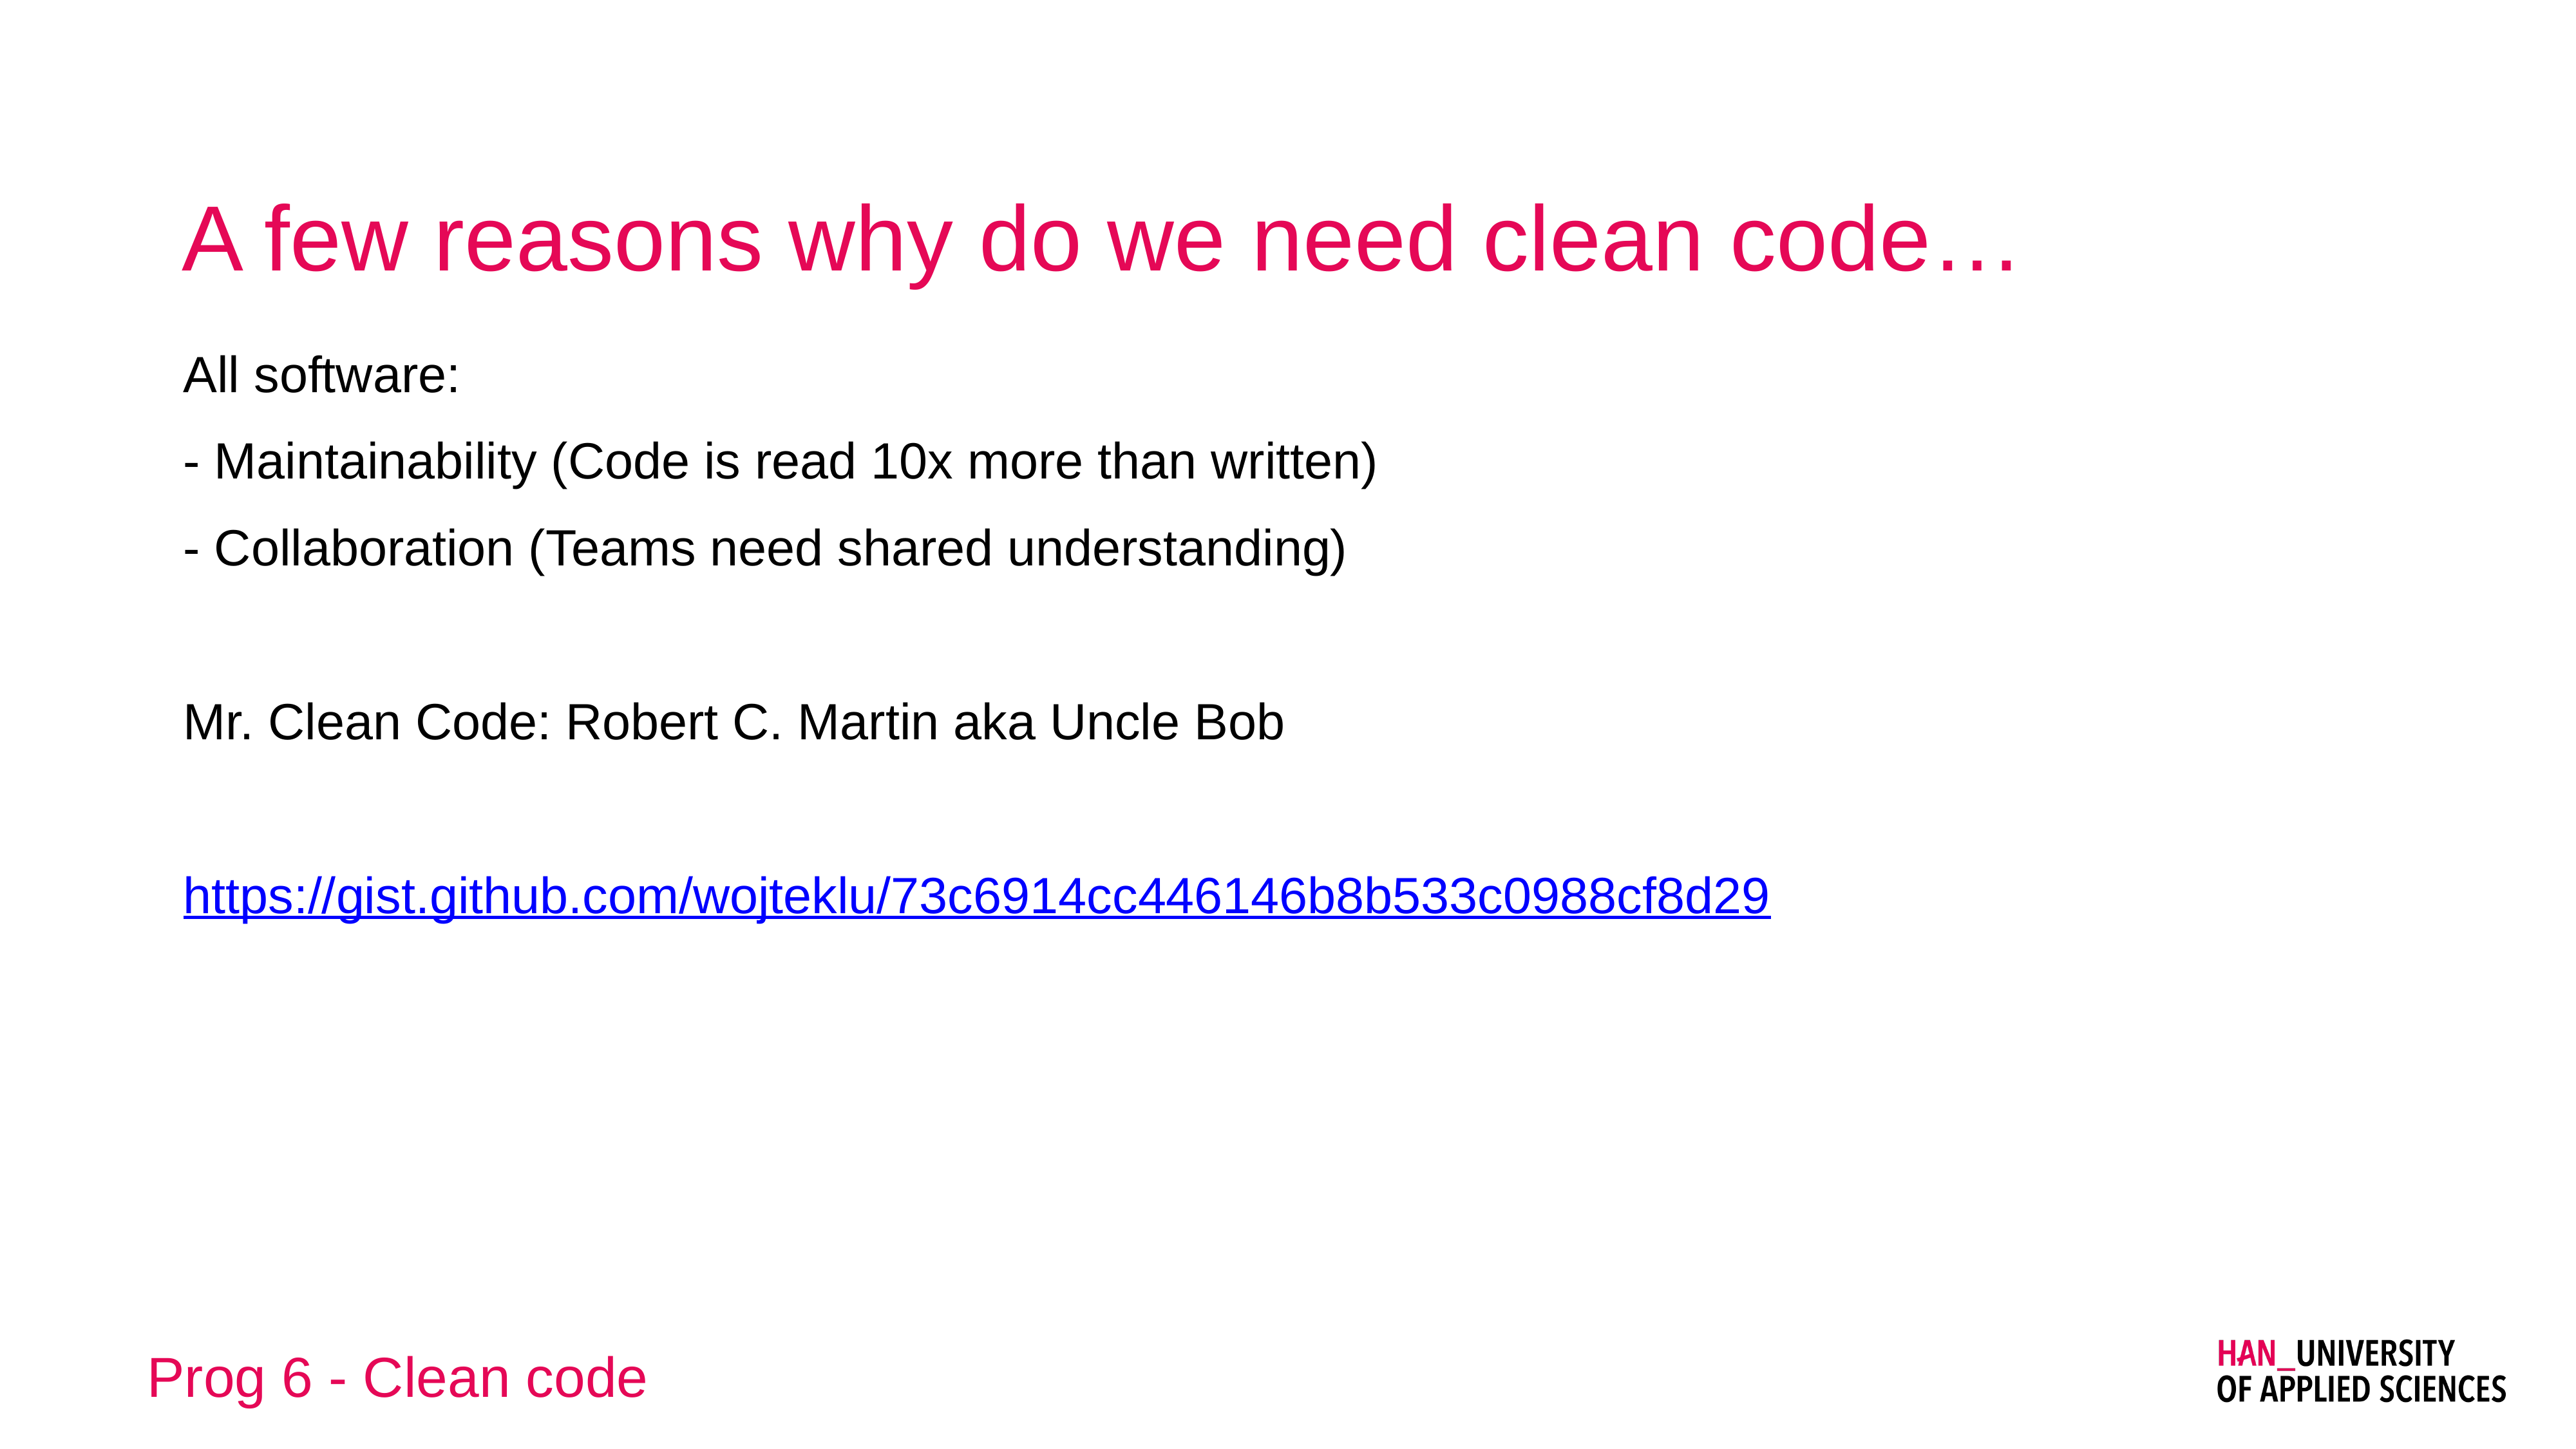

# A few reasons why do we need clean code…
All software:
- Maintainability (Code is read 10x more than written)
- Collaboration (Teams need shared understanding)

Mr. Clean Code: Robert C. Martin aka Uncle Bob

https://gist.github.com/wojteklu/73c6914cc446146b8b533c0988cf8d29